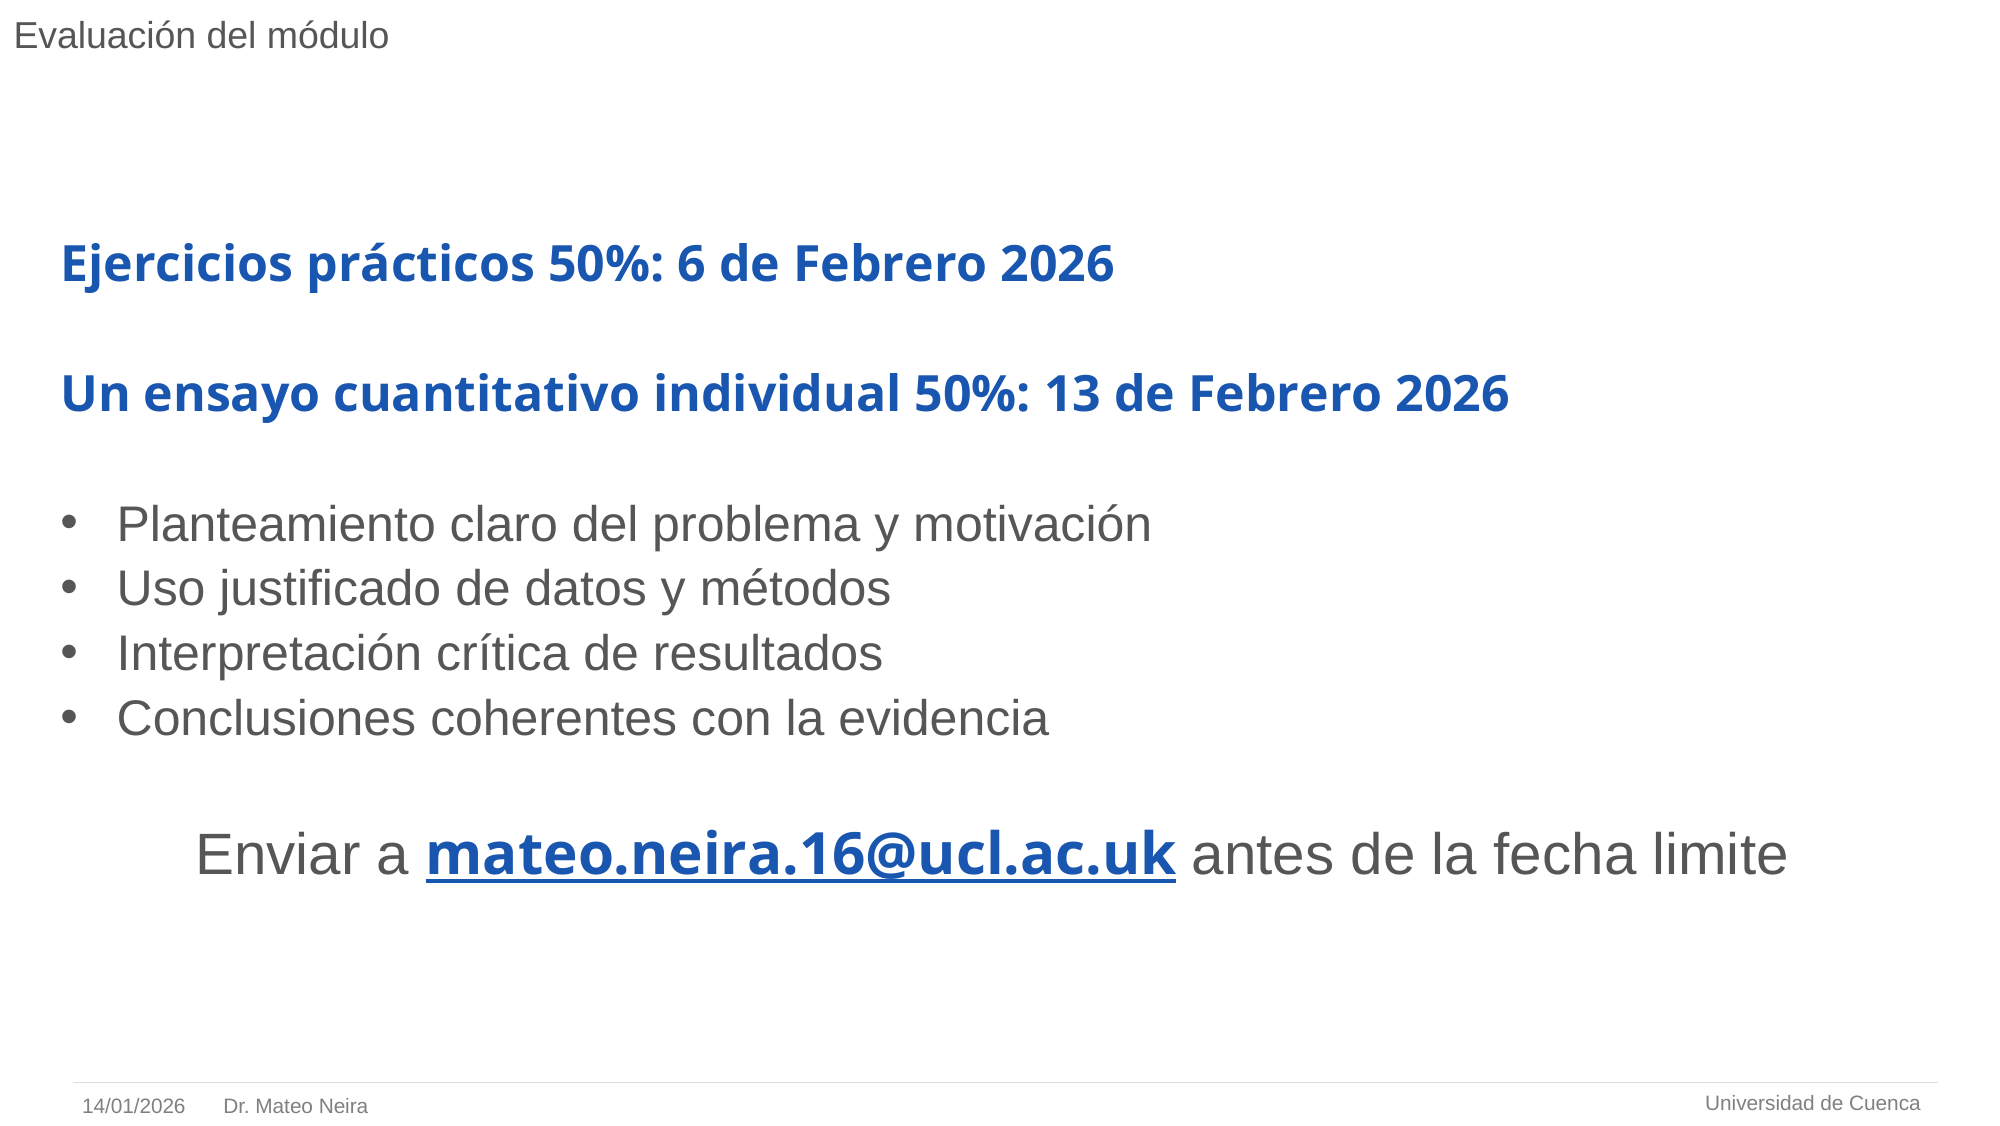

# Evaluación del módulo
Ejercicios prácticos 50%: 6 de Febrero 2026

Un ensayo cuantitativo individual 50%: 13 de Febrero 2026

Planteamiento claro del problema y motivación
Uso justificado de datos y métodos
Interpretación crítica de resultados
Conclusiones coherentes con la evidencia

Enviar a mateo.neira.16@ucl.ac.uk antes de la fecha limite